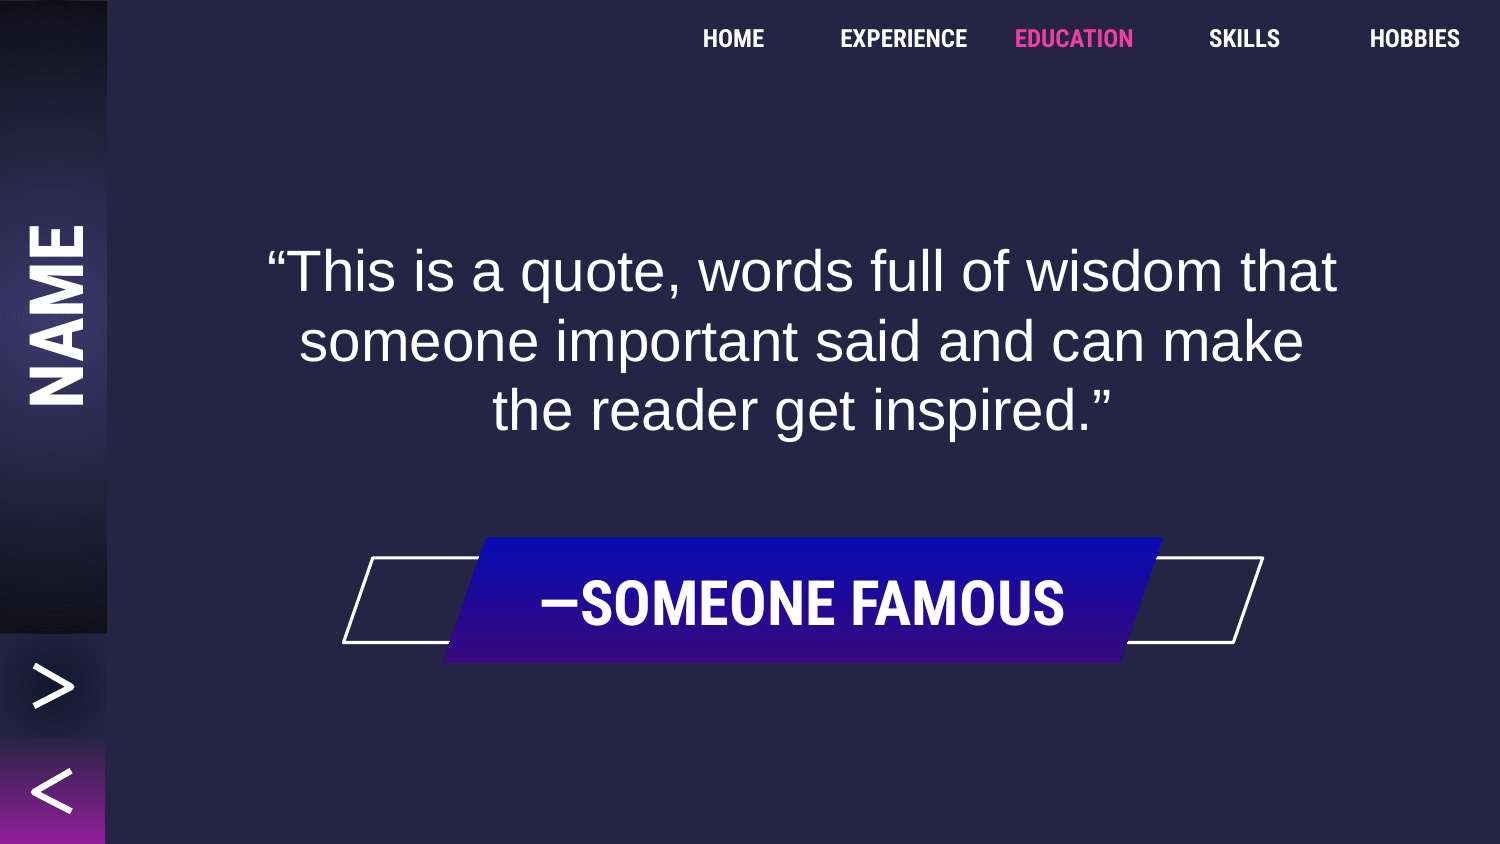

HOME
EXPERIENCE
EDUCATION
SKILLS
HOBBIES
“This is a quote, words full of wisdom that someone important said and can make the reader get inspired.”
NAME

# —SOMEONE FAMOUS